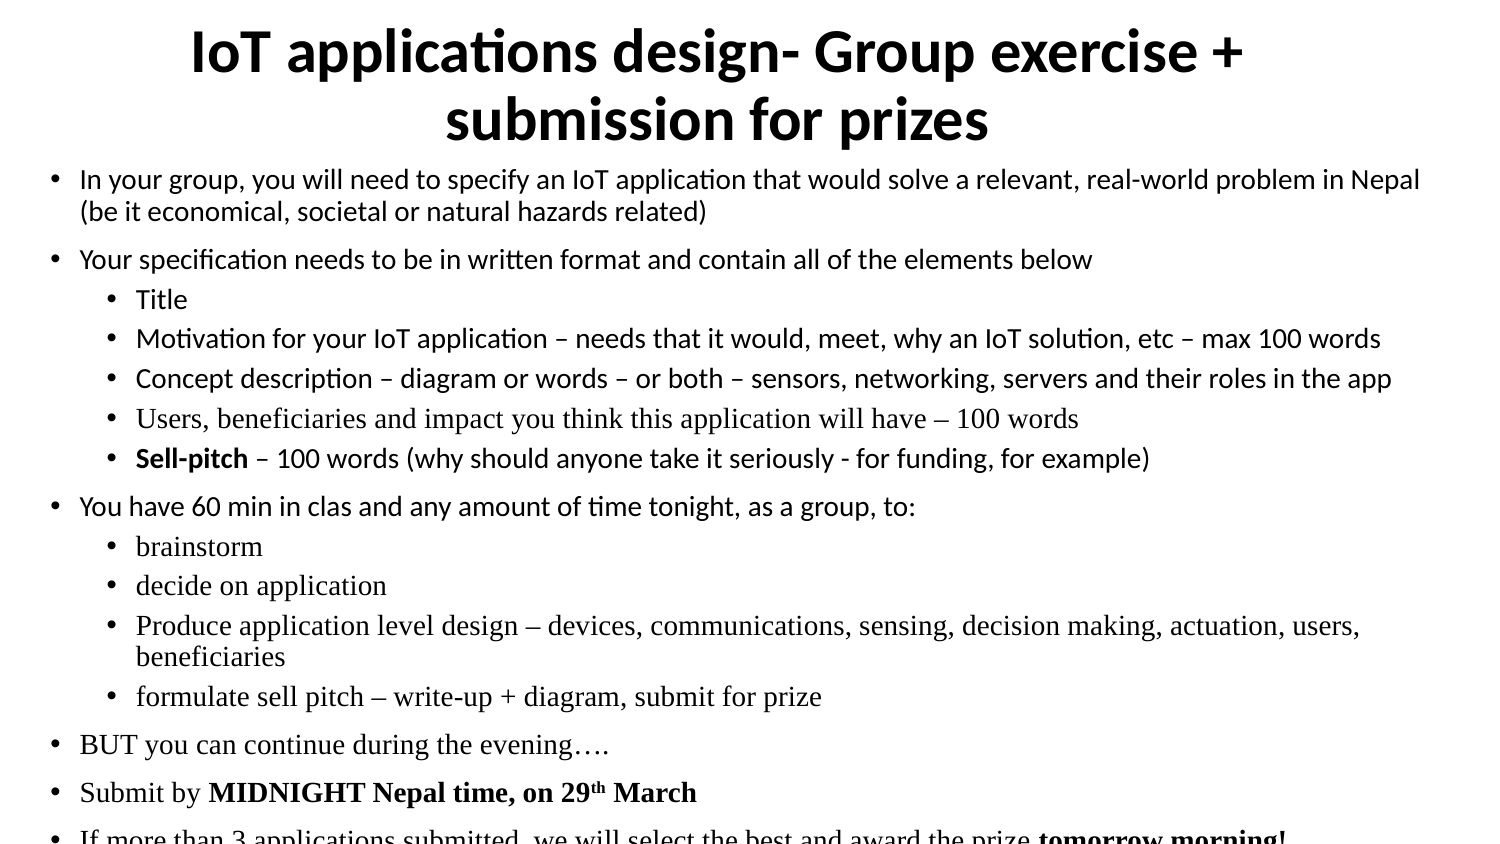

# IoT applications design- Group exercise + submission for prizes
In your group, you will need to specify an IoT application that would solve a relevant, real-world problem in Nepal (be it economical, societal or natural hazards related)
Your specification needs to be in written format and contain all of the elements below
Title
Motivation for your IoT application – needs that it would, meet, why an IoT solution, etc – max 100 words
Concept description – diagram or words – or both – sensors, networking, servers and their roles in the app
Users, beneficiaries and impact you think this application will have – 100 words
Sell-pitch – 100 words (why should anyone take it seriously - for funding, for example)
You have 60 min in clas and any amount of time tonight, as a group, to:
brainstorm
decide on application
Produce application level design – devices, communications, sensing, decision making, actuation, users, beneficiaries
formulate sell pitch – write-up + diagram, submit for prize
BUT you can continue during the evening….
Submit by MIDNIGHT Nepal time, on 29th March
If more than 3 applications submitted, we will select the best and award the prize tomorrow morning!